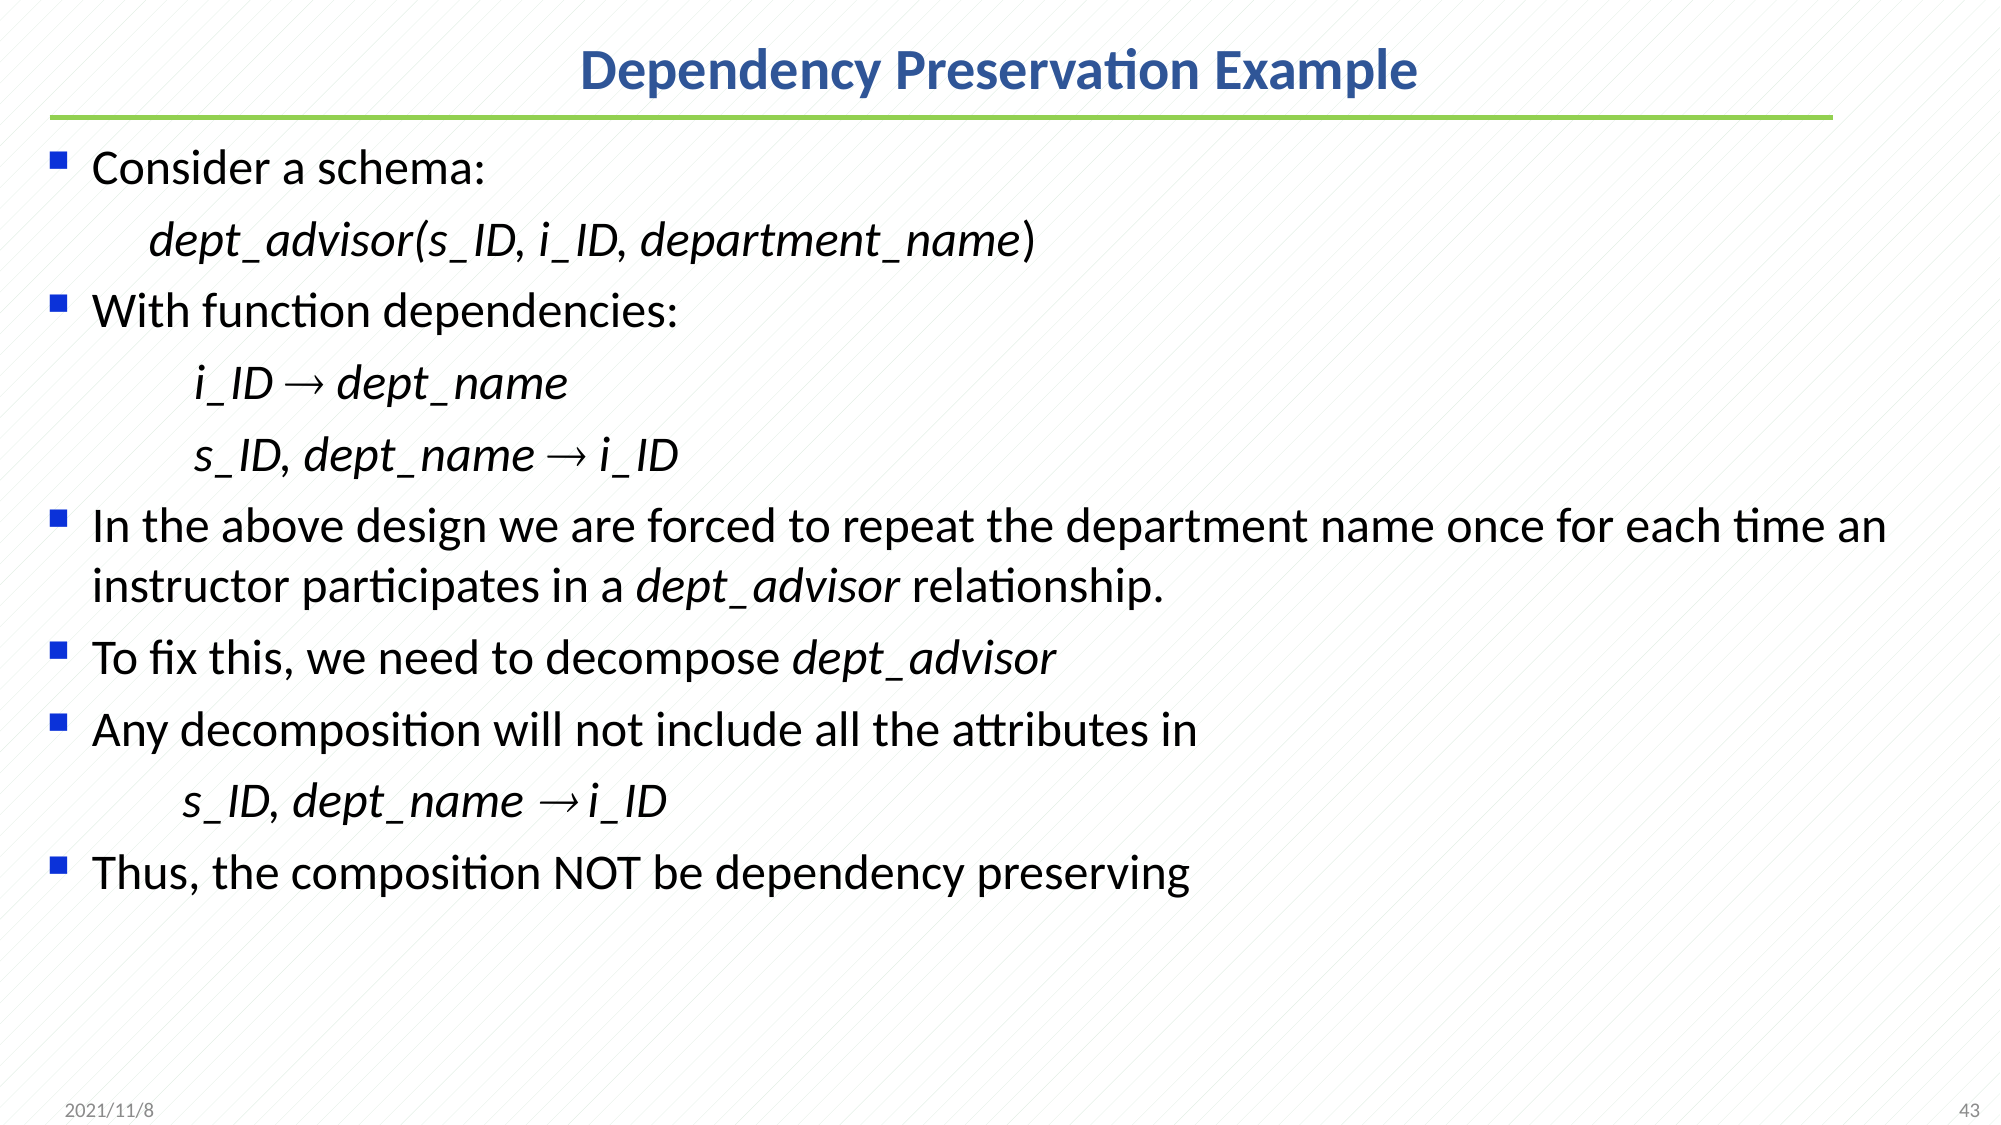

# Dependency Preservation Example
Consider a schema:
         dept_advisor(s_ID, i_ID, department_name)
With function dependencies:
             i_ID → dept_name
             s_ID, dept_name → i_ID
In the above design we are forced to repeat the department name once for each time an instructor participates in a dept_advisor relationship.
To fix this, we need to decompose dept_advisor
Any decomposition will not include all the attributes in
            s_ID, dept_name → i_ID
Thus, the composition NOT be dependency preserving

43
2021/11/8